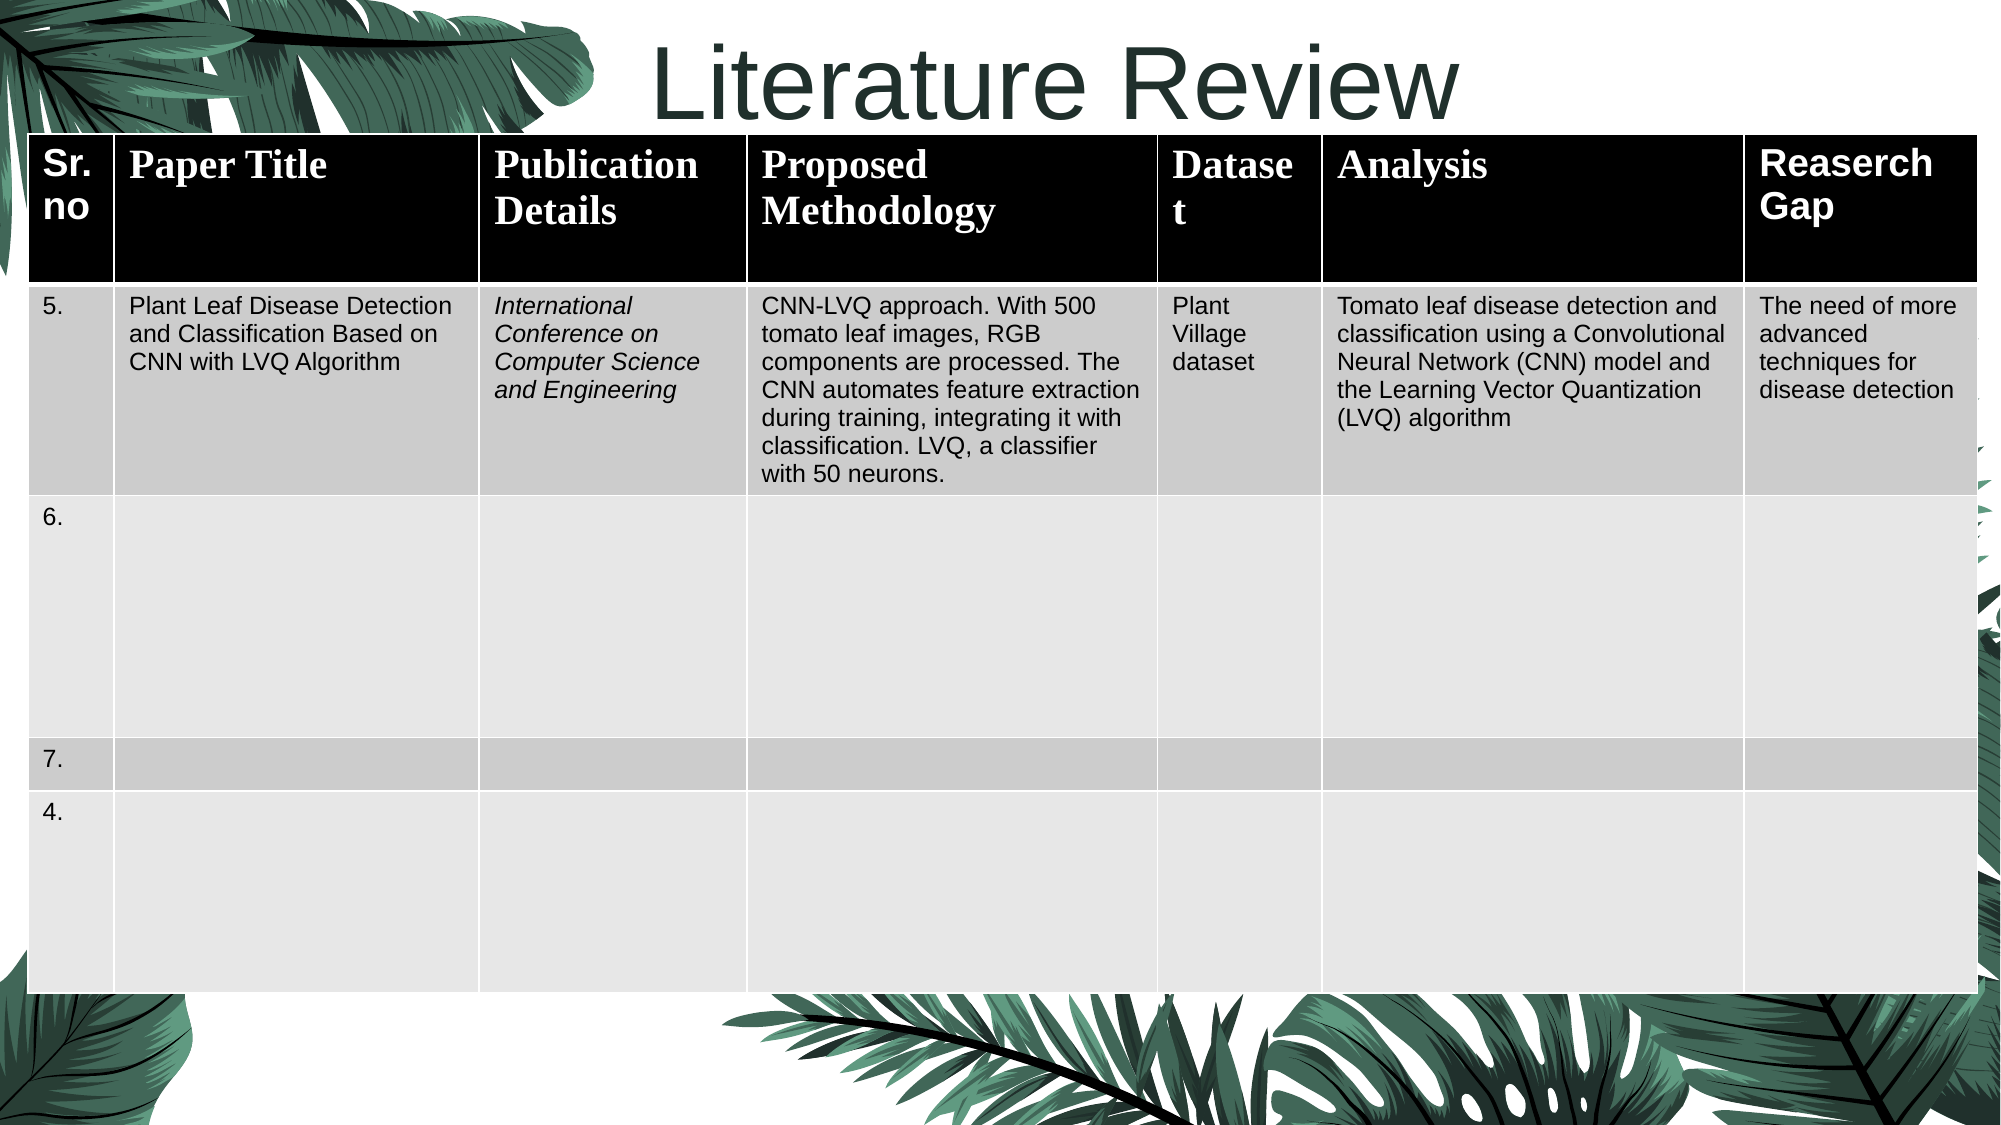

# Literature Review
| Sr. no | Paper Title | Publication Details | Proposed Methodology | Dataset | Analysis | Reaserch Gap |
| --- | --- | --- | --- | --- | --- | --- |
| 5. | Plant Leaf Disease Detection and Classification Based on CNN with LVQ Algorithm | International Conference on Computer Science and Engineering | CNN-LVQ approach. With 500 tomato leaf images, RGB components are processed. The CNN automates feature extraction during training, integrating it with classification. LVQ, a classifier with 50 neurons. | Plant Village dataset | Tomato leaf disease detection and classification using a Convolutional Neural Network (CNN) model and the Learning Vector Quantization (LVQ) algorithm | The need of more advanced techniques for disease detection |
| 6. |  |  |  |  |  |  |
| 7. |  |  |  |  |  |  |
| 4. |  |  |  |  |  |  |